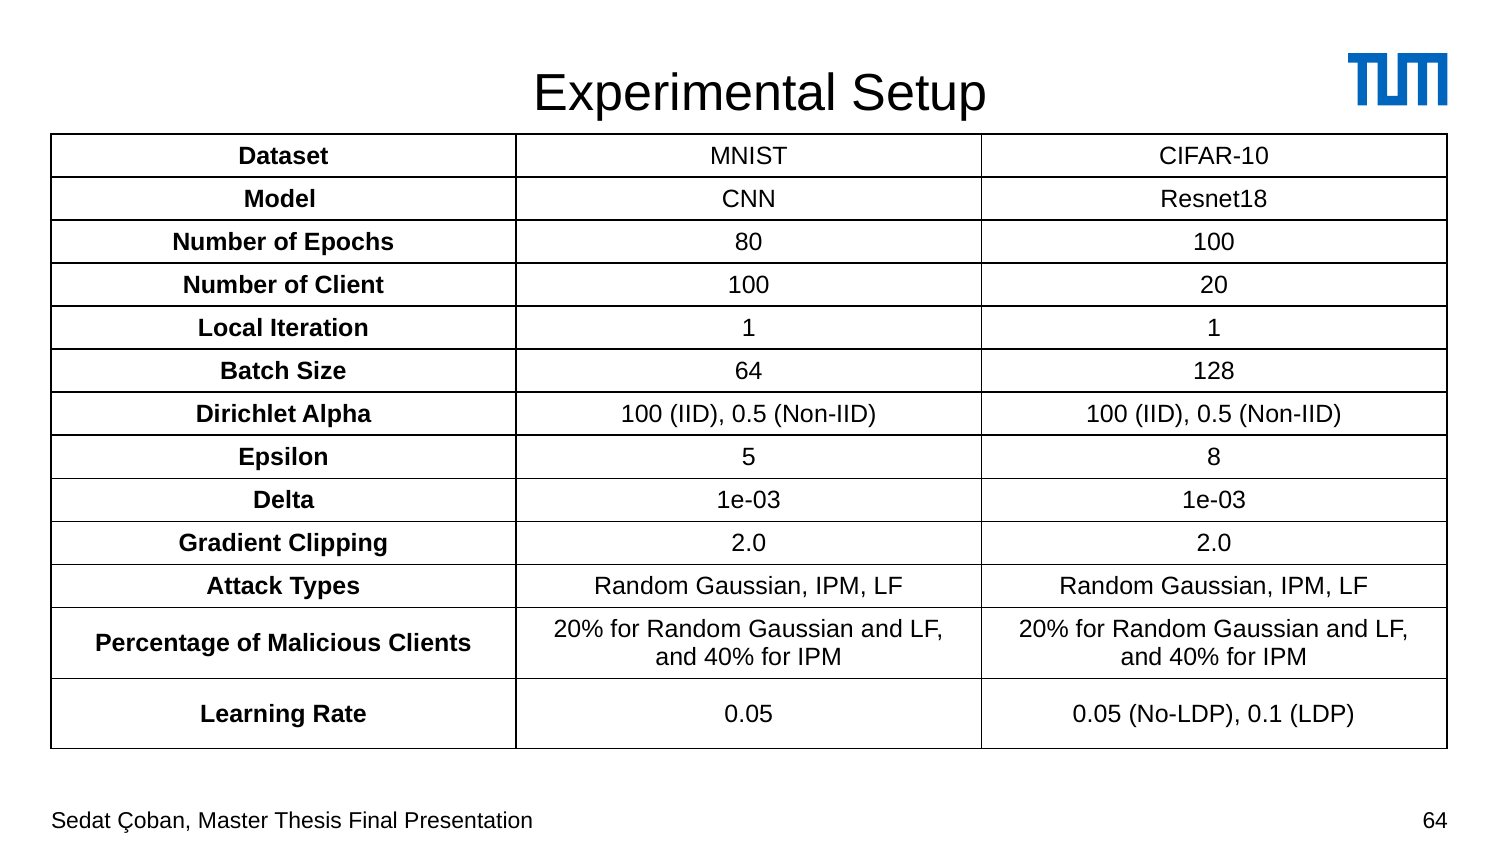

# Experimental Setup
| Dataset | MNIST | CIFAR-10 |
| --- | --- | --- |
| Model | CNN | Resnet18 |
| Number of Epochs | 80 | 100 |
| Number of Client | 100 | 20 |
| Local Iteration | 1 | 1 |
| Batch Size | 64 | 128 |
| Dirichlet Alpha | 100 (IID), 0.5 (Non-IID) | 100 (IID), 0.5 (Non-IID) |
| Epsilon | 5 | 8 |
| Delta | 1e-03 | 1e-03 |
| Gradient Clipping | 2.0 | 2.0 |
| Attack Types | Random Gaussian, IPM, LF | Random Gaussian, IPM, LF |
| Percentage of Malicious Clients | 20% for Random Gaussian and LF, and 40% for IPM | 20% for Random Gaussian and LF, and 40% for IPM |
| Learning Rate | 0.05 | 0.05 (No-LDP), 0.1 (LDP) |
Sedat Çoban, Master Thesis Final Presentation
64